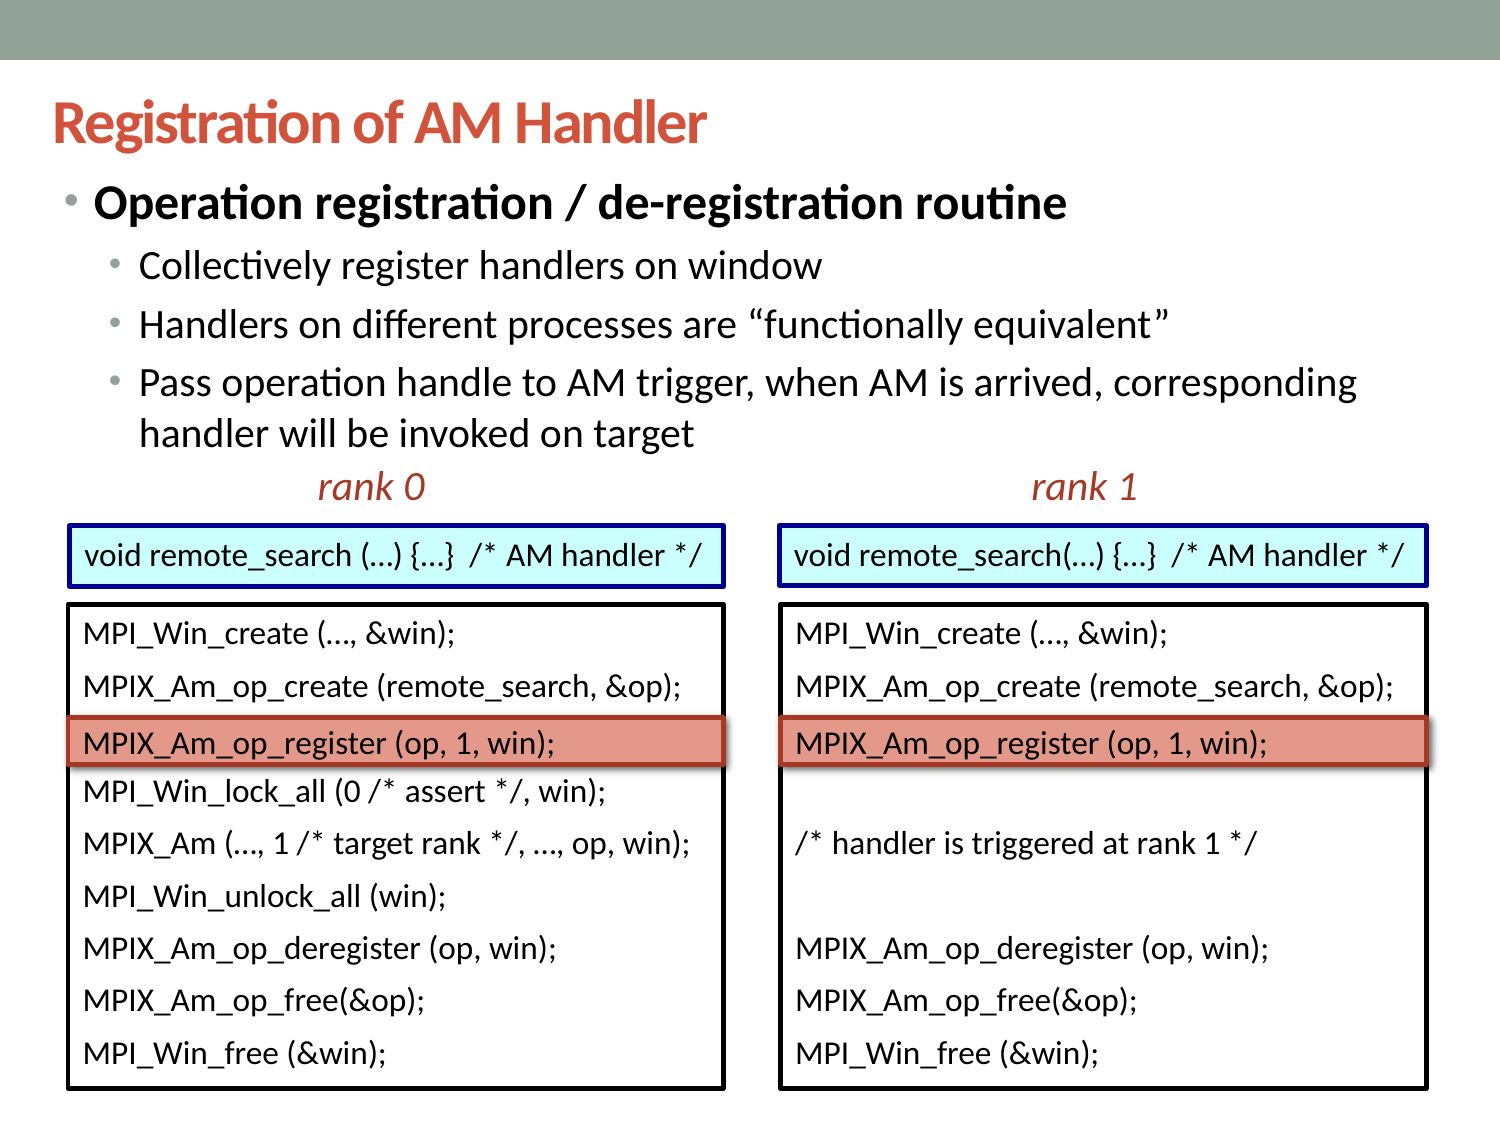

Registration of AM Handler
Operation registration / de-registration routine
Collectively register handlers on window
Handlers on different processes are “functionally equivalent”
Pass operation handle to AM trigger, when AM is arrived, corresponding handler will be invoked on target
rank 0
rank 1
void remote_search (…) {…}  /* AM handler */
void remote_search(…) {…}  /* AM handler */
MPI_Win_create (…, &win);
MPIX_Am_op_create (remote_search, &op);

MPI_Win_lock_all (0 /* assert */, win);
MPIX_Am (…, 1 /* target rank */, …, op, win);
MPI_Win_unlock_all (win);
MPIX_Am_op_deregister (op, win);
MPIX_Am_op_free(&op);
MPI_Win_free (&win);

MPI_Win_create (…, &win);
MPIX_Am_op_create (remote_search, &op);
MPIX_Op_register (user_op, 0, win);

/* handler is triggered at rank 1 */

MPIX_Am_op_deregister (op, win);
MPIX_Am_op_free(&op);
MPI_Win_free (&win);

MPIX_Am_op_register (op, 1, win);
MPIX_Am_op_register (op, 1, win);